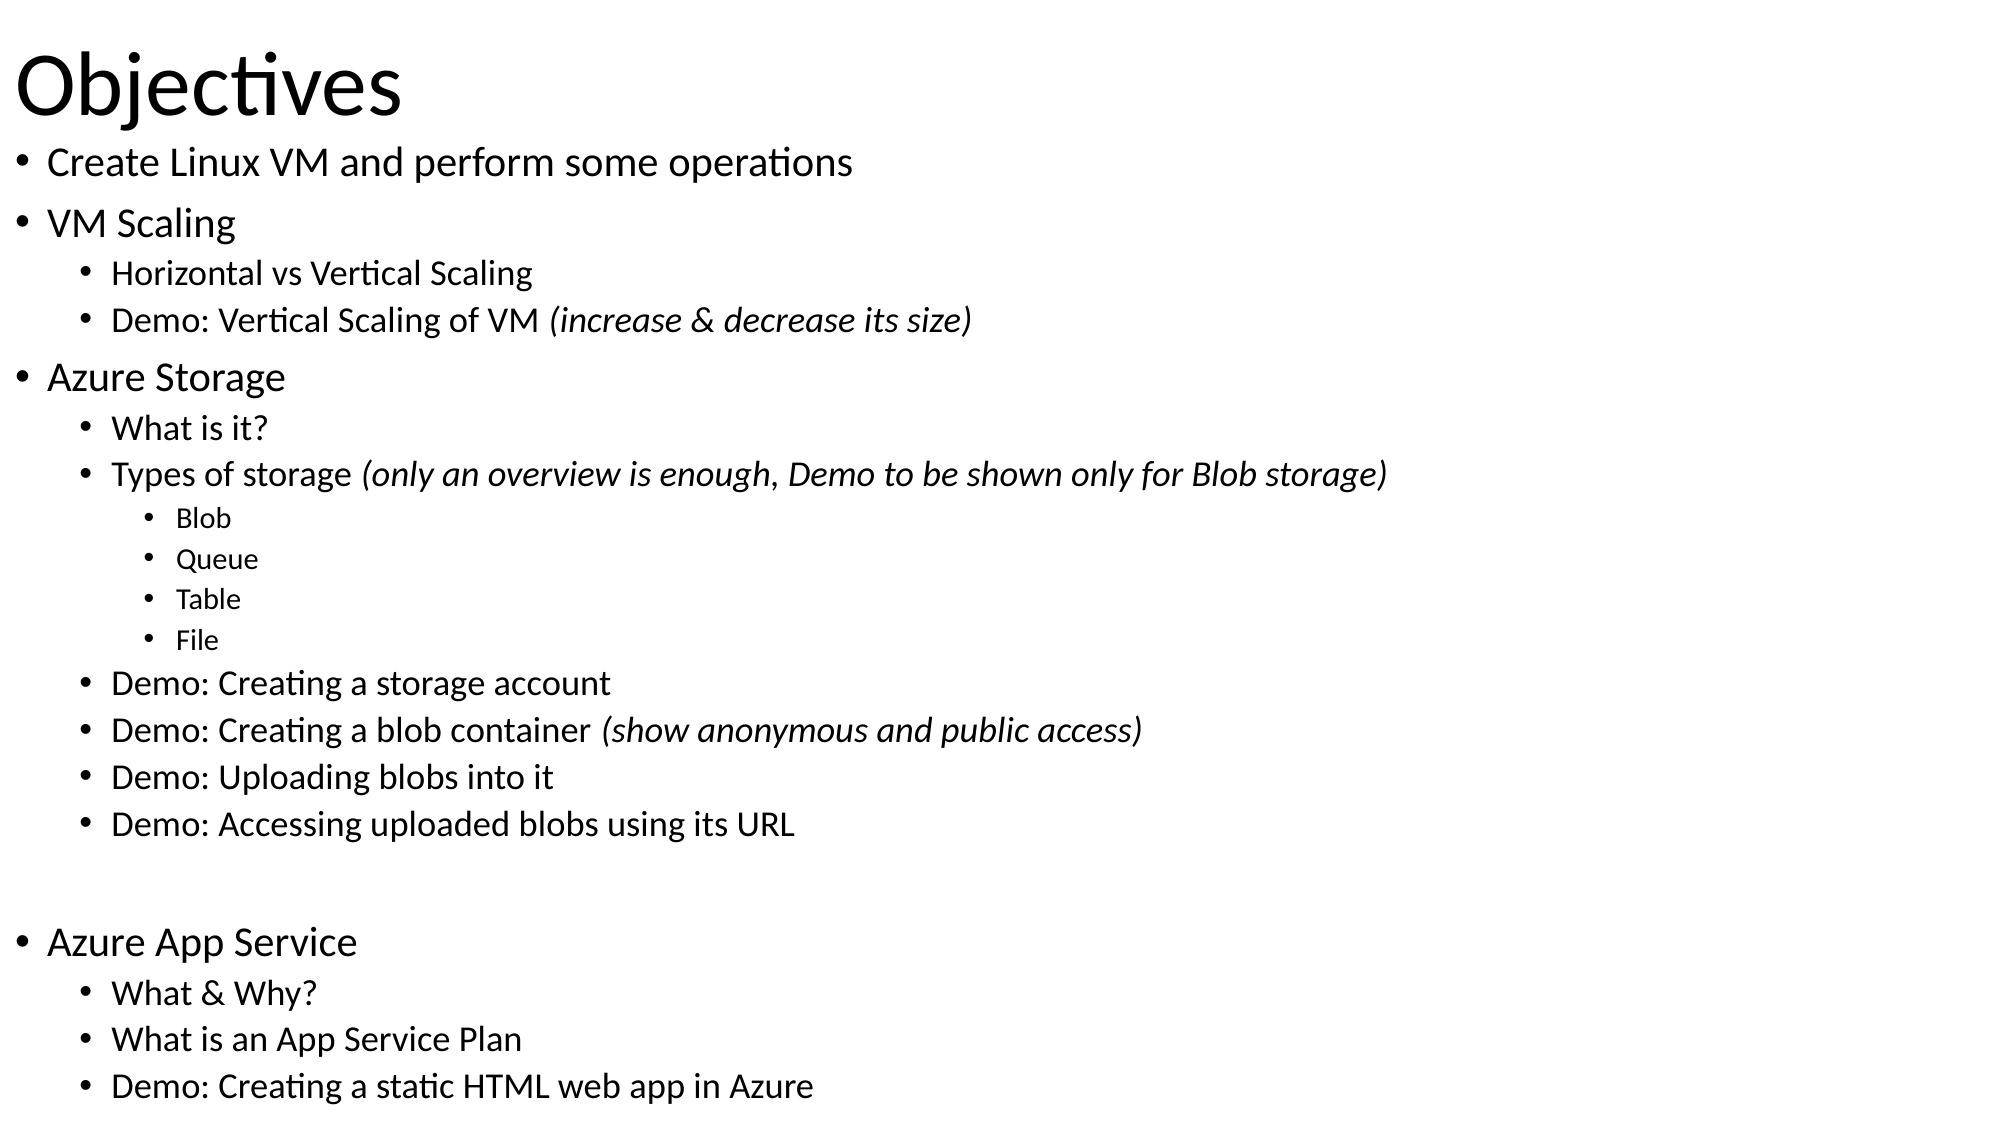

# Objectives
Create Linux VM and perform some operations
VM Scaling
Horizontal vs Vertical Scaling
Demo: Vertical Scaling of VM (increase & decrease its size)
Azure Storage
What is it?
Types of storage (only an overview is enough, Demo to be shown only for Blob storage)
Blob
Queue
Table
File
Demo: Creating a storage account
Demo: Creating a blob container (show anonymous and public access)
Demo: Uploading blobs into it
Demo: Accessing uploaded blobs using its URL

Azure App Service
What & Why?
What is an App Service Plan
Demo: Creating a static HTML web app in Azure